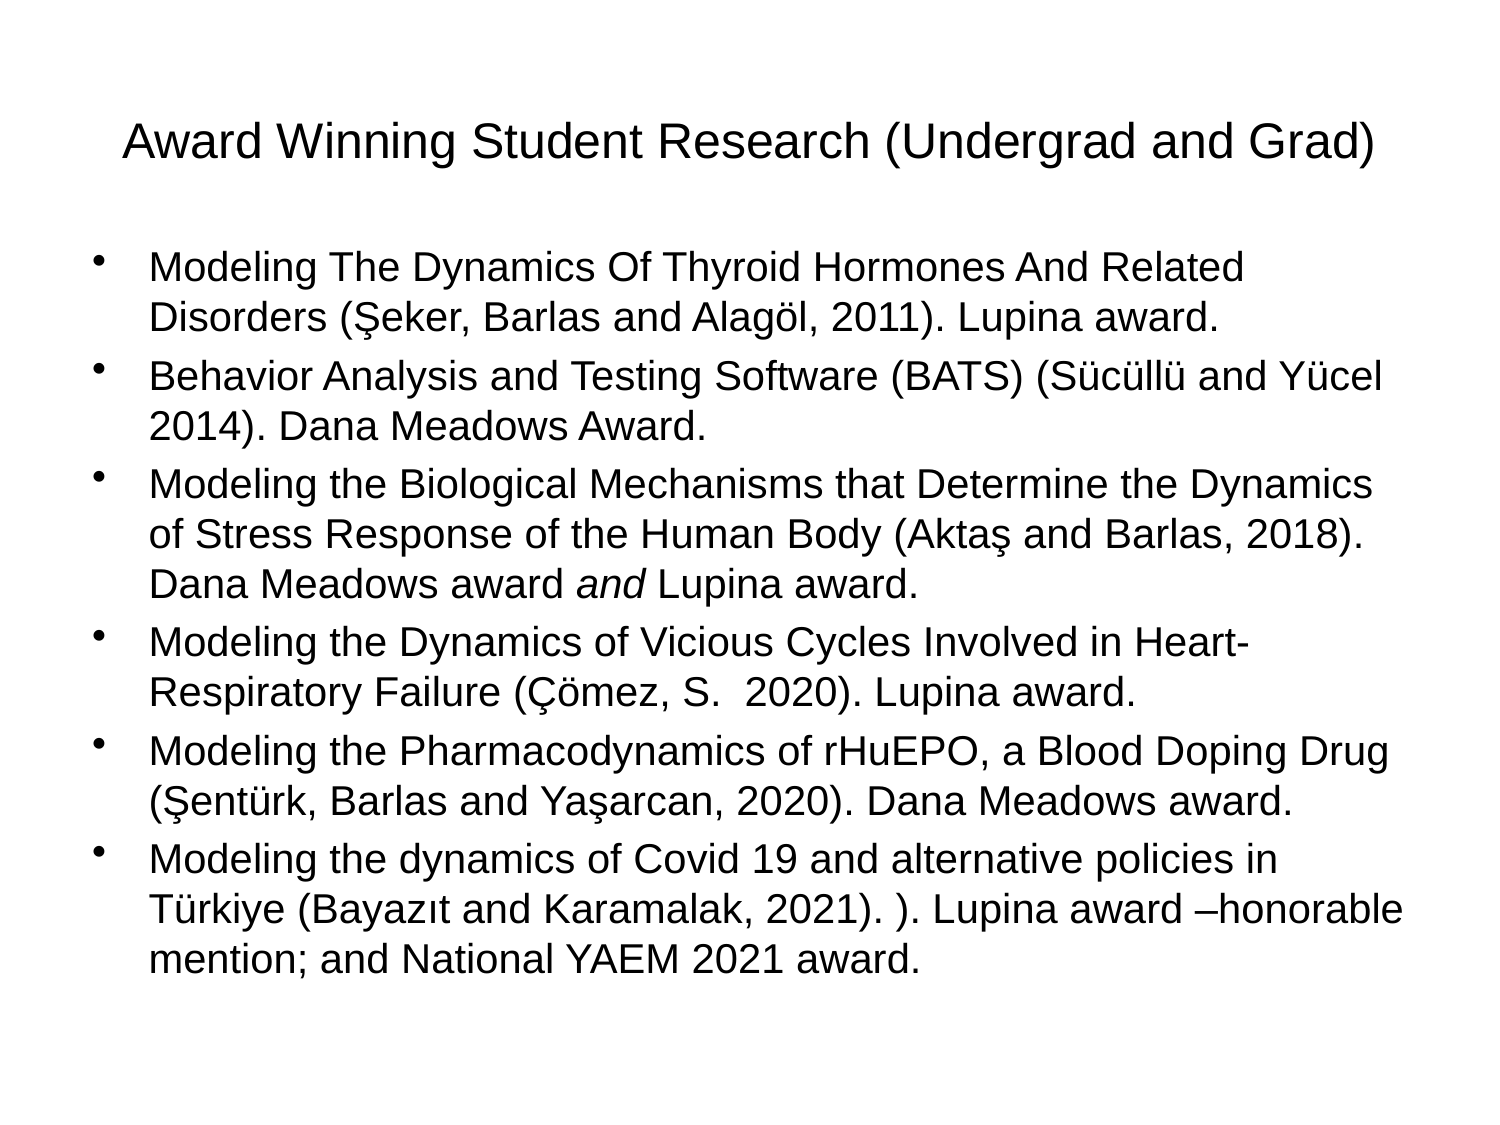

# Award Winning Student Research (Undergrad and Grad)
Modeling The Dynamics Of Thyroid Hormones And Related Disorders (Şeker, Barlas and Alagöl, 2011). Lupina award.
Behavior Analysis and Testing Software (BATS) (Sücüllü and Yücel 2014). Dana Meadows Award.
Modeling the Biological Mechanisms that Determine the Dynamics of Stress Response of the Human Body (Aktaş and Barlas, 2018). Dana Meadows award and Lupina award.
Modeling the Dynamics of Vicious Cycles Involved in Heart-Respiratory Failure (Çömez, S.  2020). Lupina award.
Modeling the Pharmacodynamics of rHuEPO, a Blood Doping Drug (Şentürk, Barlas and Yaşarcan, 2020). Dana Meadows award.
Modeling the dynamics of Covid 19 and alternative policies in Türkiye (Bayazıt and Karamalak, 2021). ). Lupina award –honorable mention; and National YAEM 2021 award.